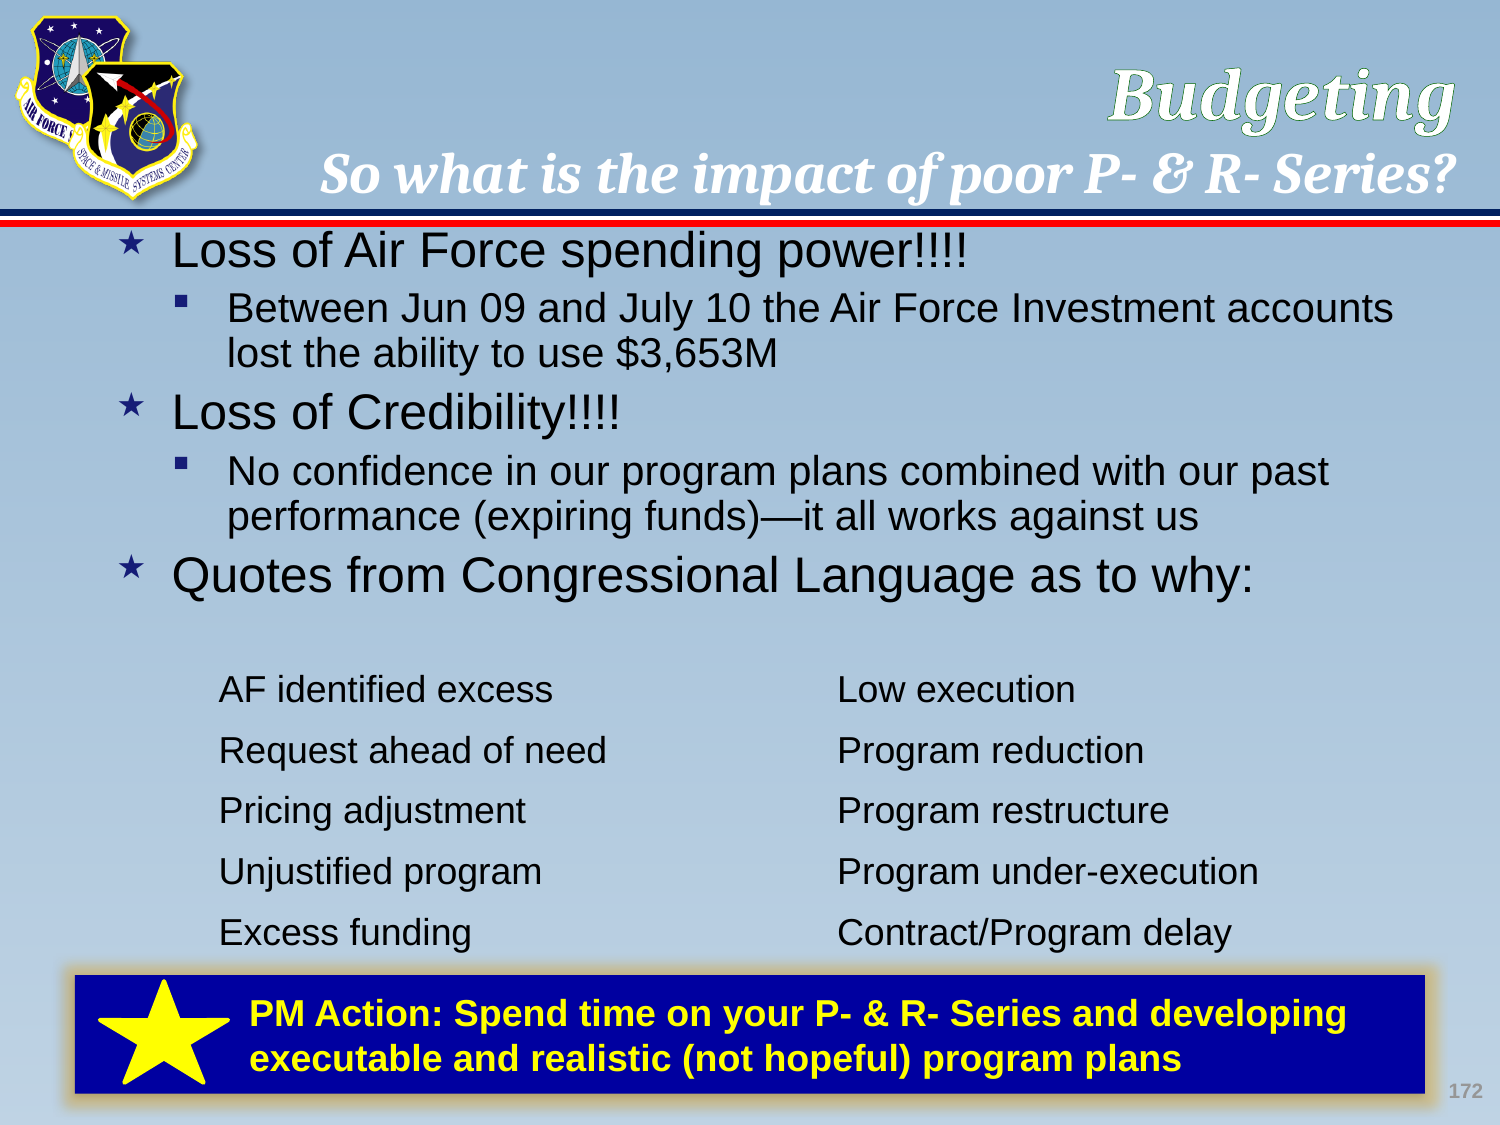

# Budgeting So what is the impact of poor P- & R- Series?
Loss of Air Force spending power!!!!
Between Jun 09 and July 10 the Air Force Investment accounts lost the ability to use $3,653M
Loss of Credibility!!!!
No confidence in our program plans combined with our past performance (expiring funds)—it all works against us
Quotes from Congressional Language as to why:

| AF identified excess | Low execution |
| --- | --- |
| Request ahead of need | Program reduction |
| Pricing adjustment | Program restructure |
| Unjustified program | Program under-execution |
| Excess funding | Contract/Program delay |
PM Action: Spend time on your P- & R- Series and developing executable and realistic (not hopeful) program plans

172